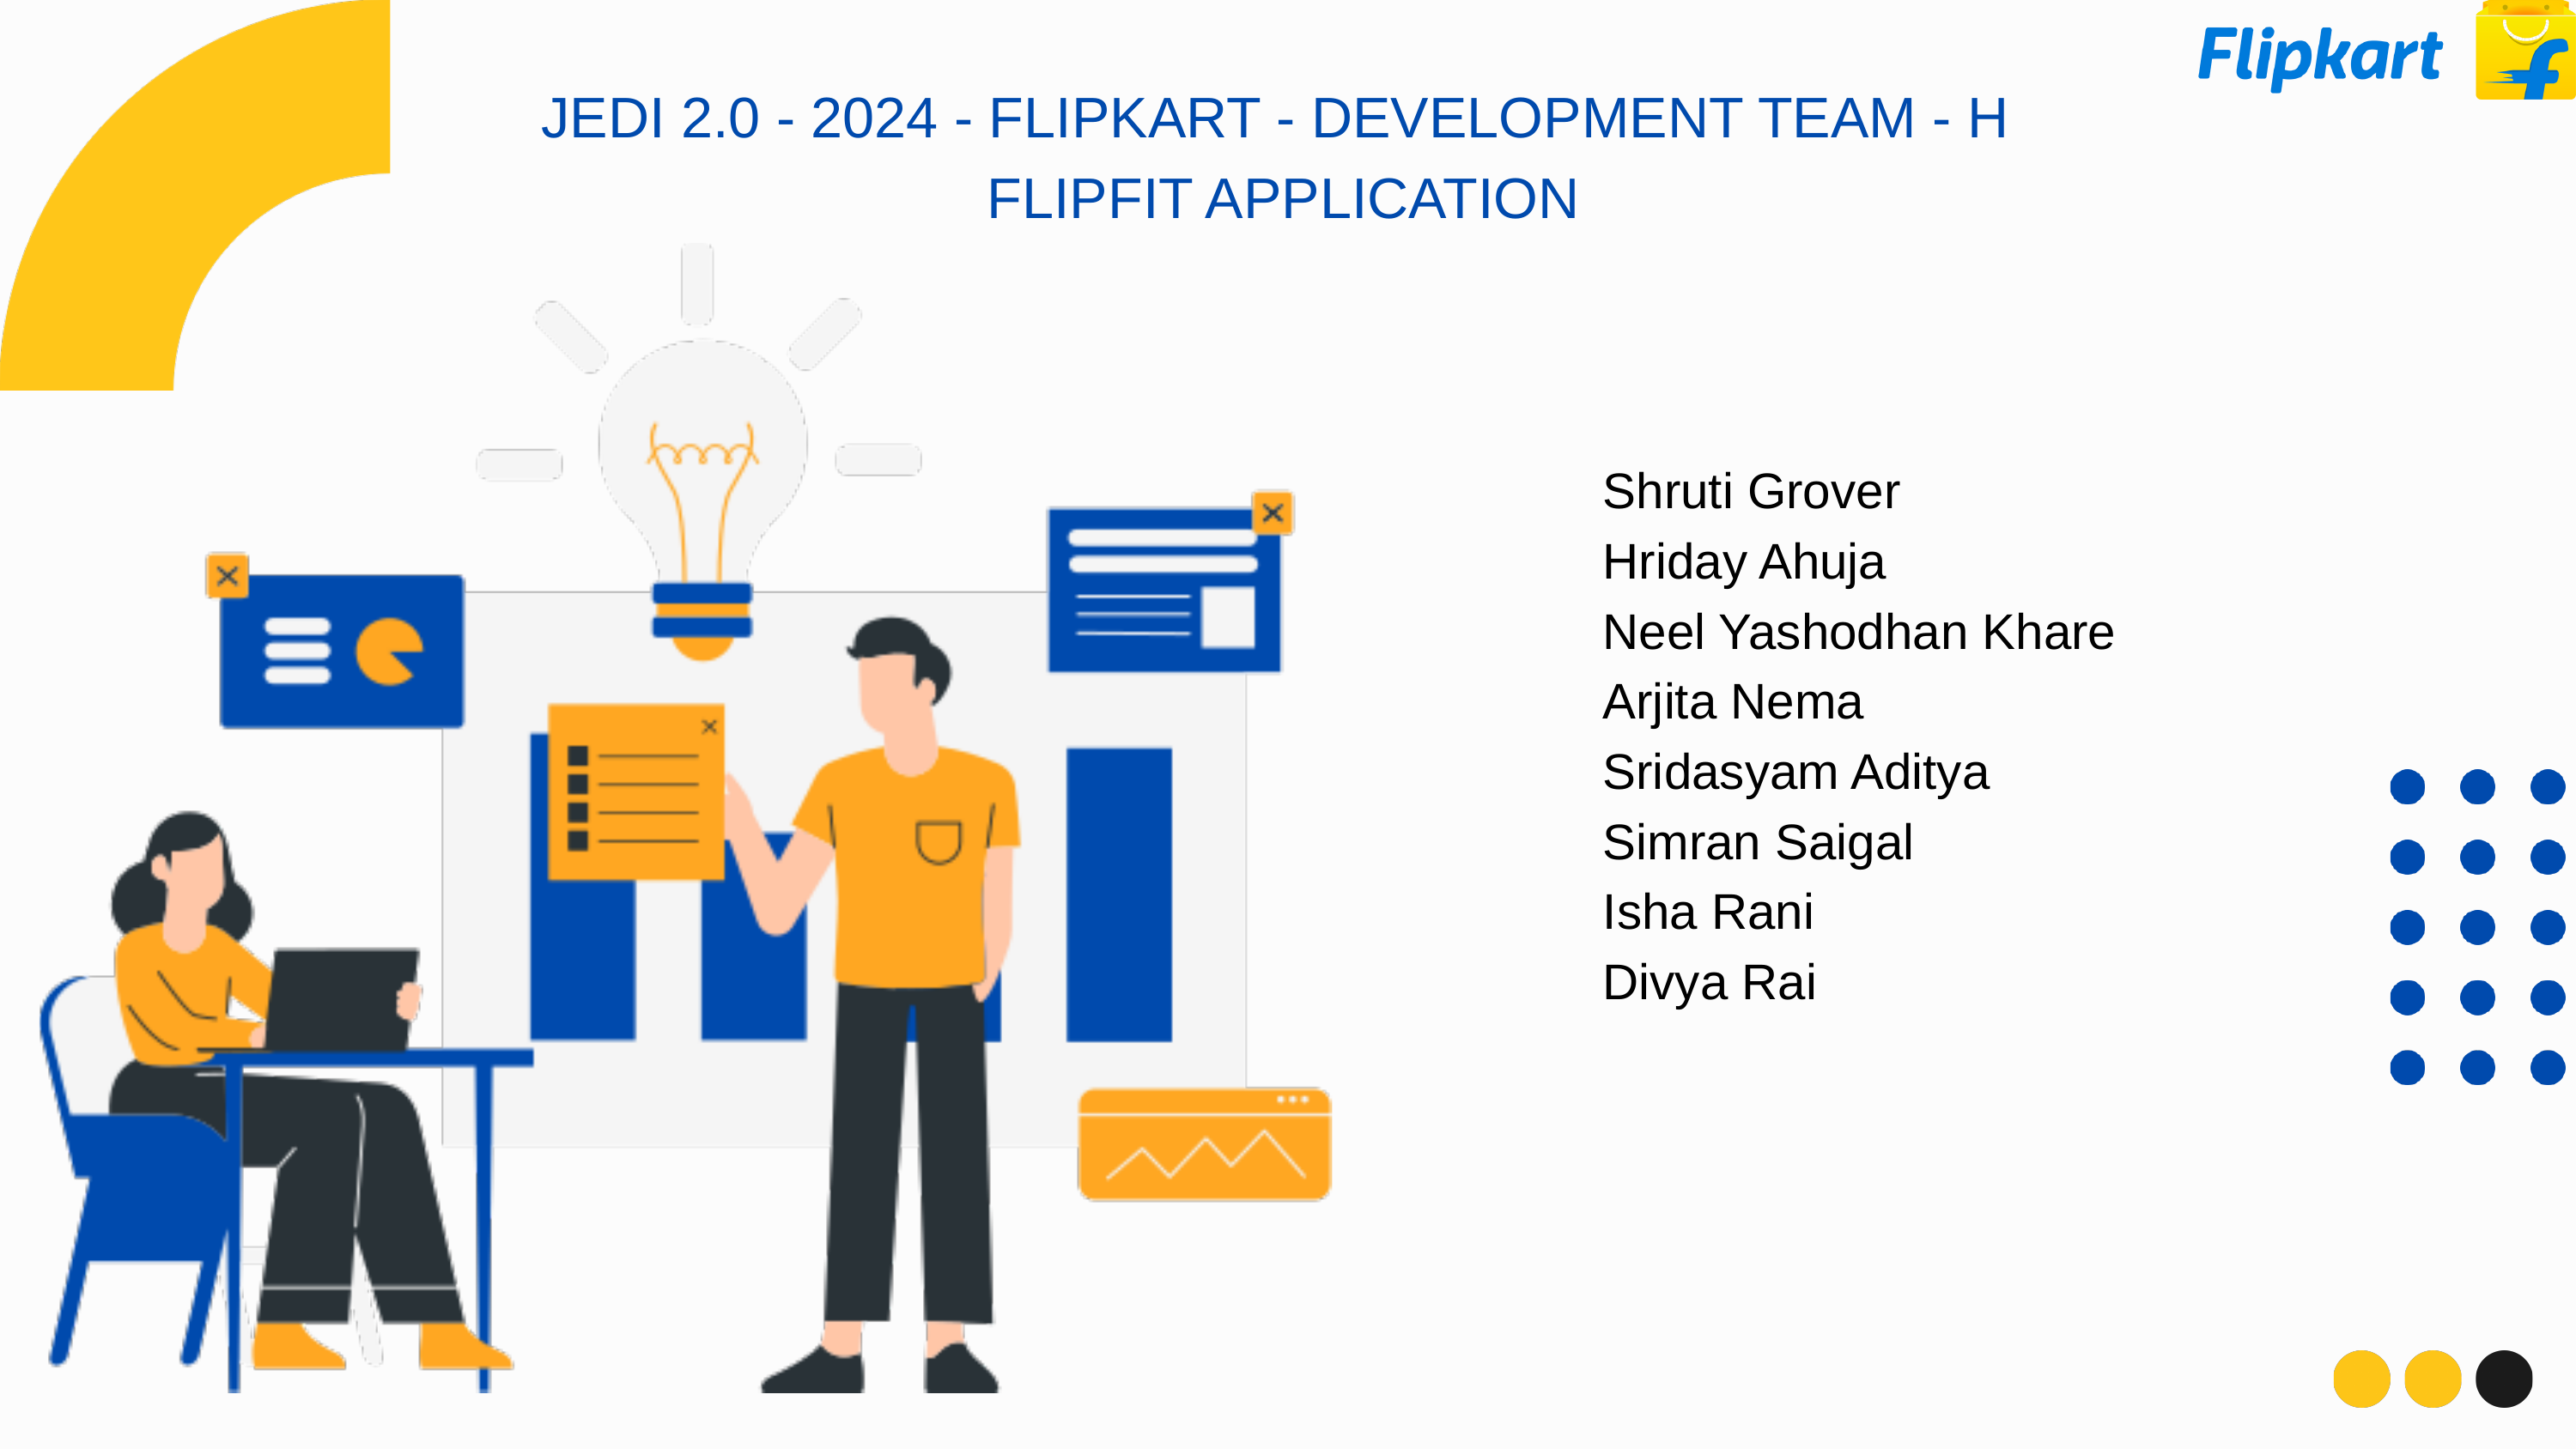

JEDI 2.0 - 2024 - FLIPKART - DEVELOPMENT TEAM - H
FLIPFIT APPLICATION

Shruti Grover
Hriday Ahuja
Neel Yashodhan Khare
Arjita Nema
Sridasyam Aditya
Simran Saigal
Isha Rani
Divya Rai
01